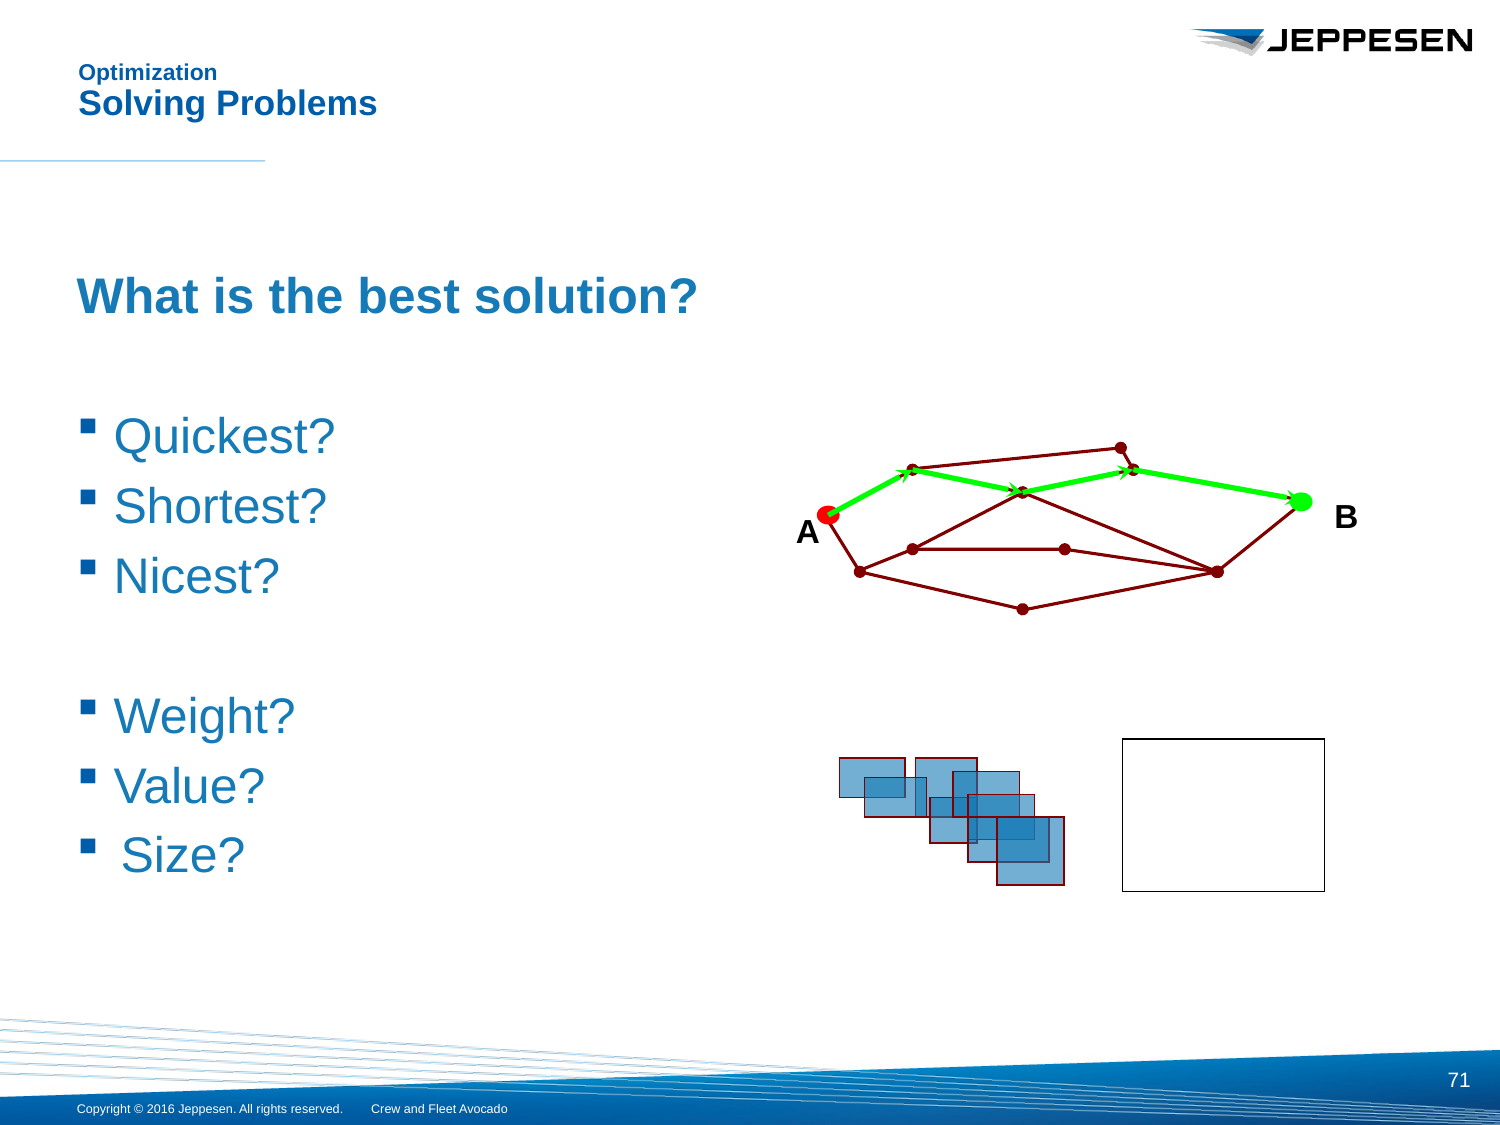

# Optimization Solving Problems

What is the best solution?

 Quickest?
 Shortest?
 Nicest?

 Weight?
 Value?
 Size?

B

A

71